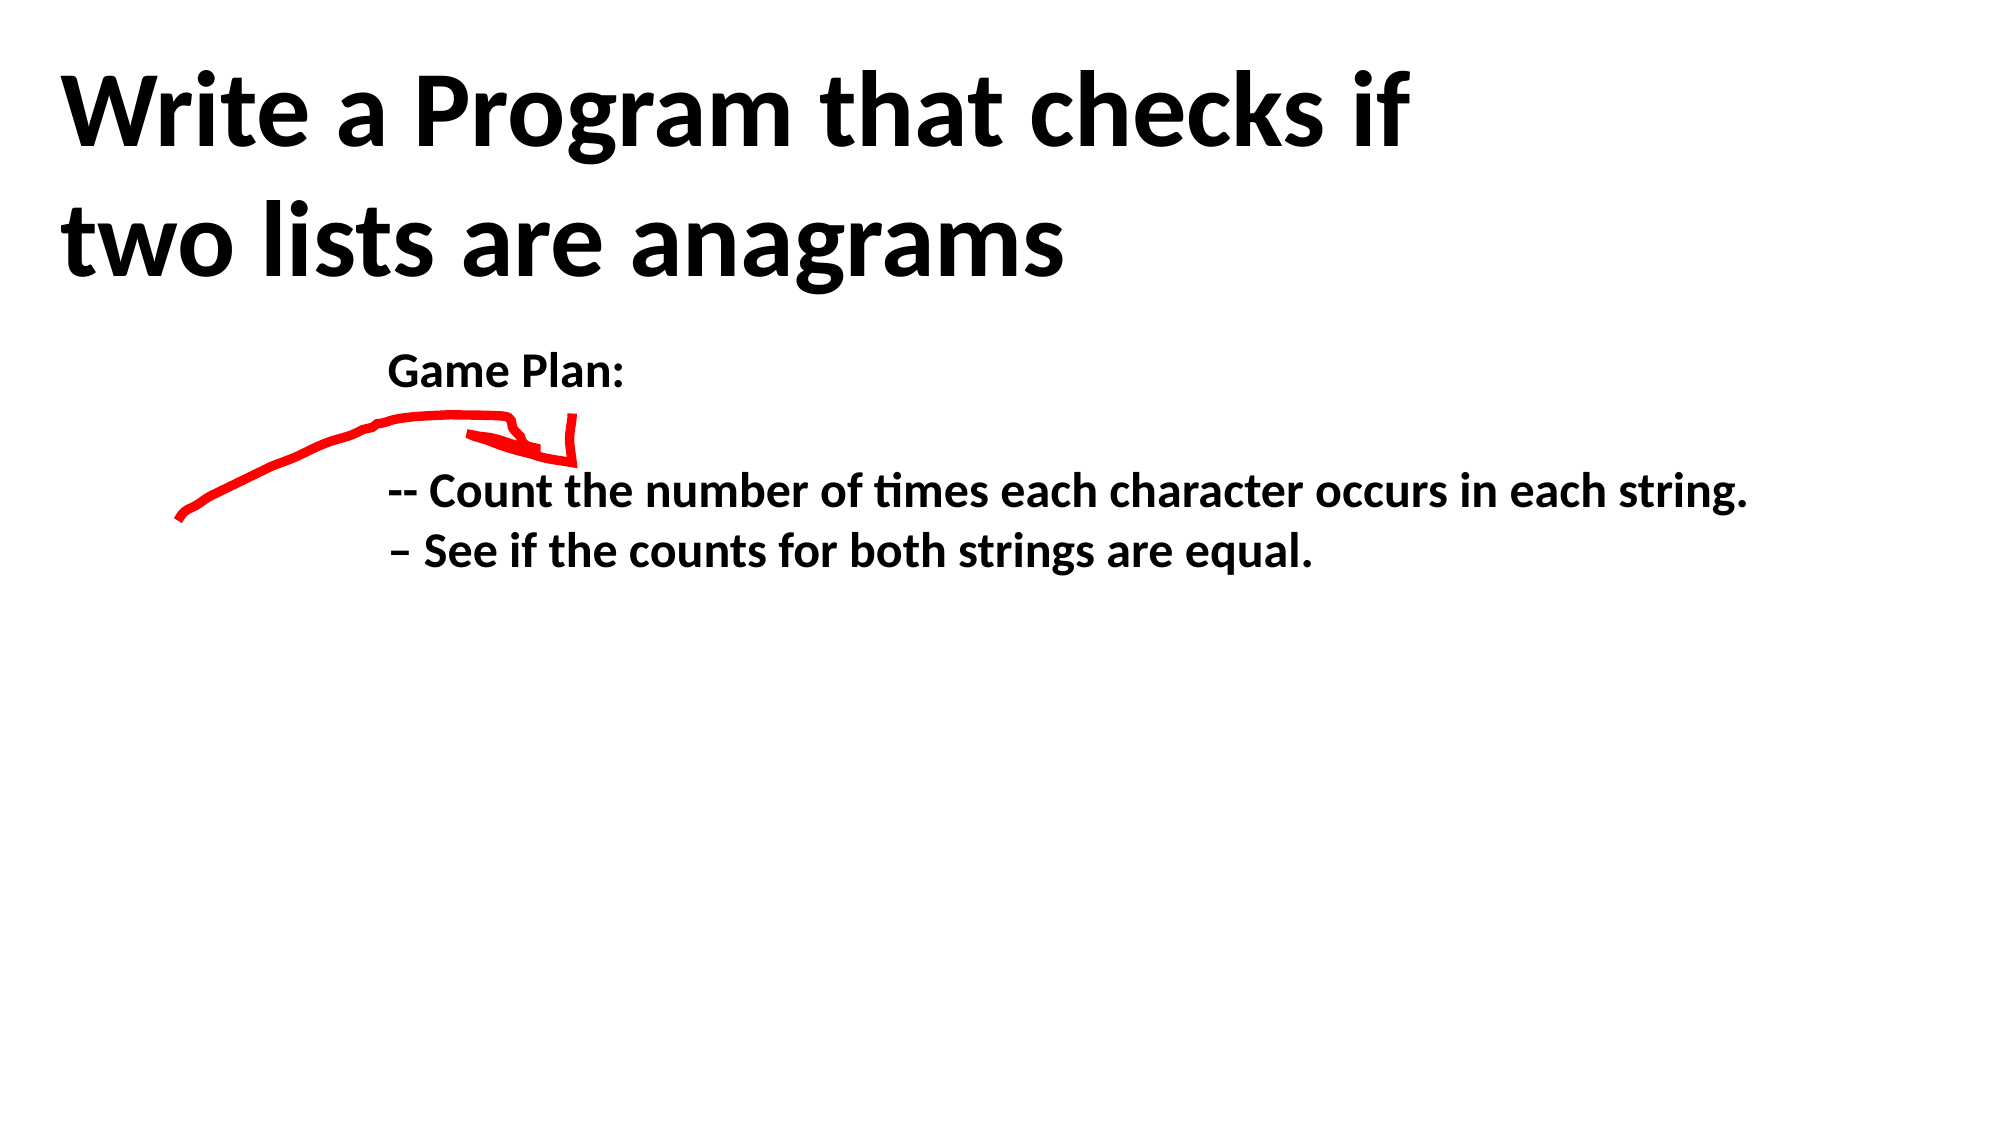

Write a Program that checks if two lists are anagrams
Game Plan:

-- Count the number of times each character occurs in each string.
– See if the counts for both strings are equal.